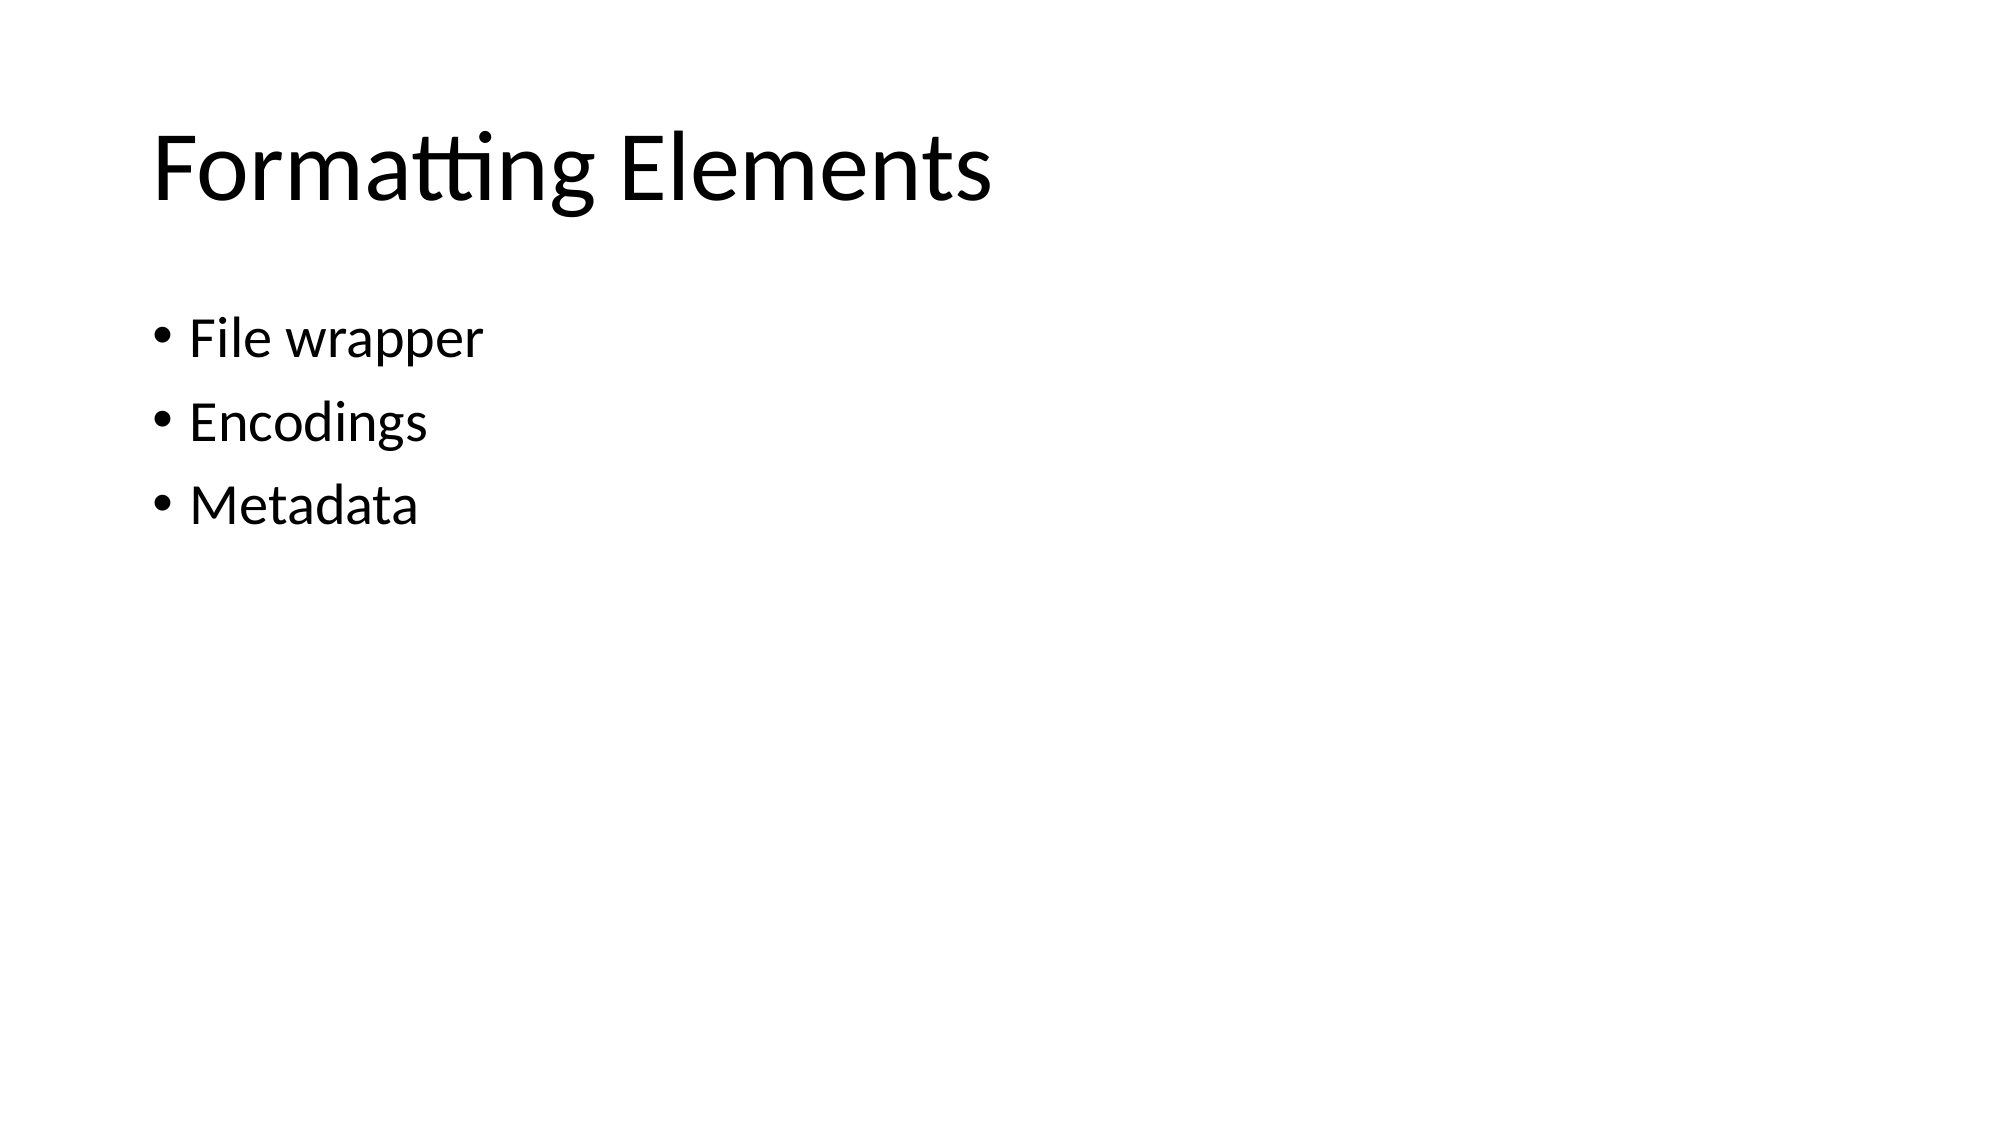

# Formatting Elements
File wrapper
Encodings
Metadata